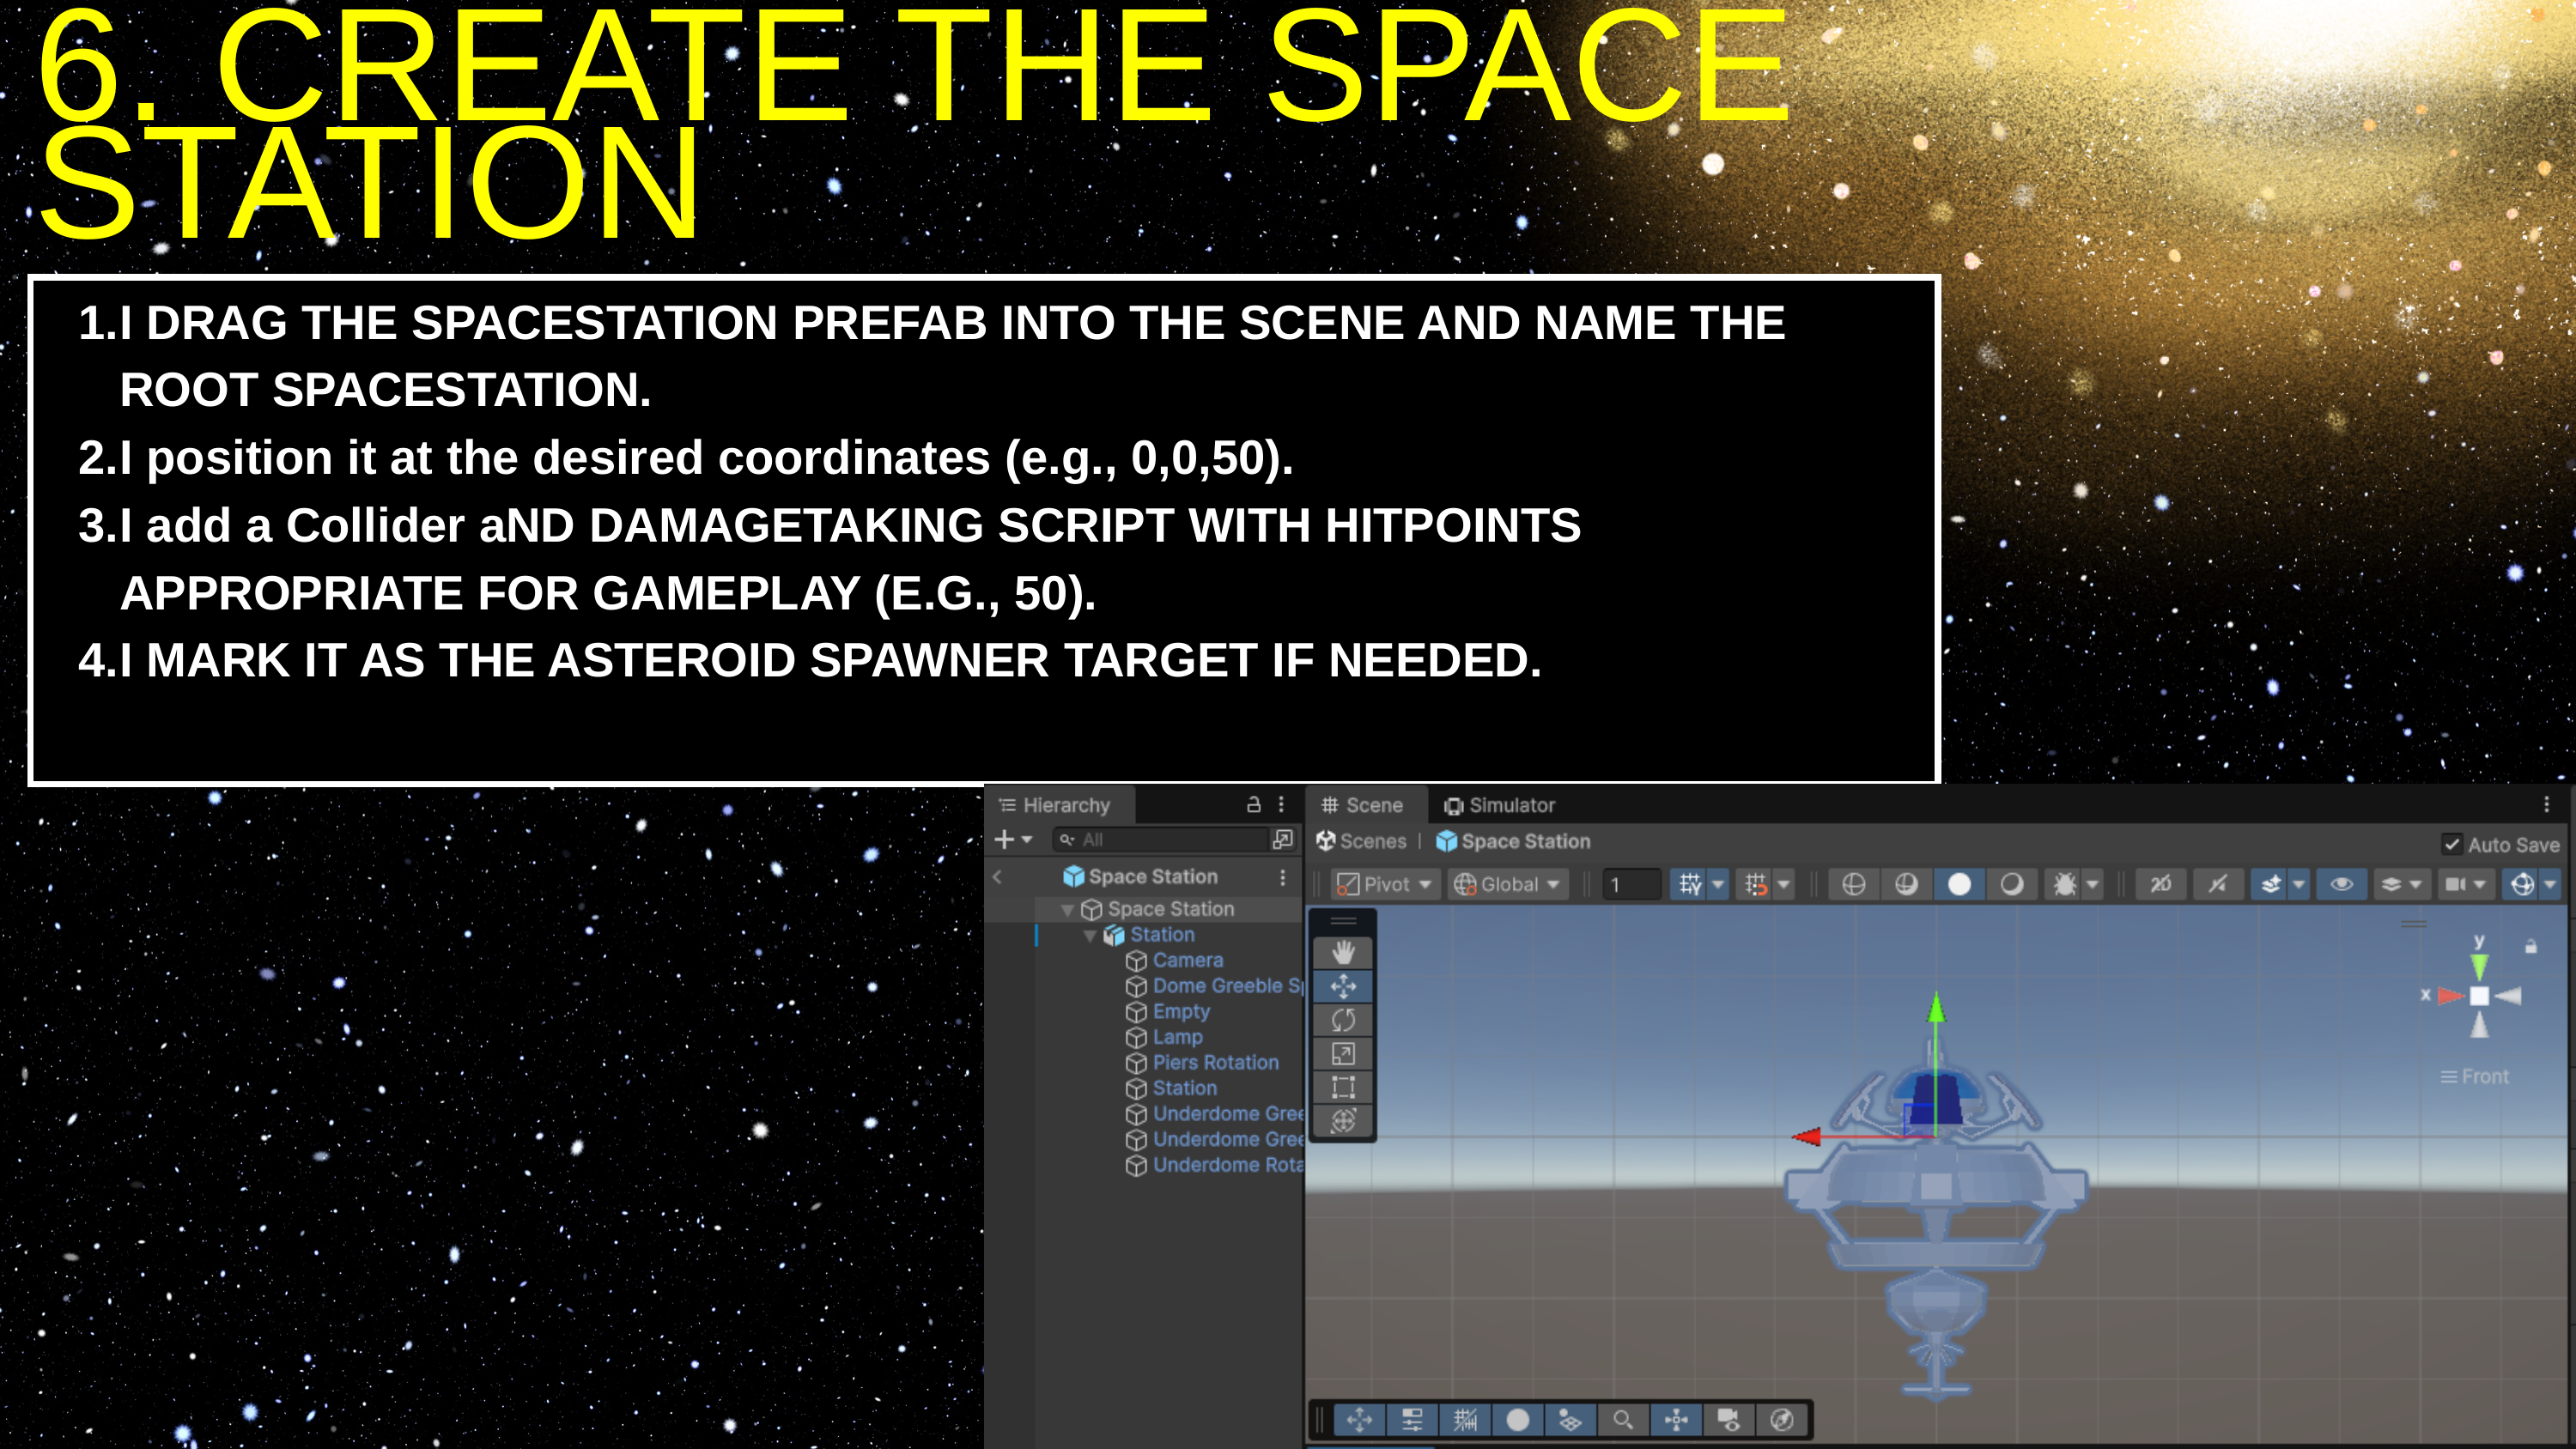

6. CREATE THE SPACE STATION

I DRAG THE SPACESTATION PREFAB INTO THE SCENE AND NAME THE ROOT SPACESTATION.
I position it at the desired coordinates (e.g., 0,0,50).
I add a Collider aND DAMAGETAKING SCRIPT WITH HITPOINTS APPROPRIATE FOR GAMEPLAY (E.G., 50).
I MARK IT AS THE ASTEROID SPAWNER TARGET IF NEEDED.